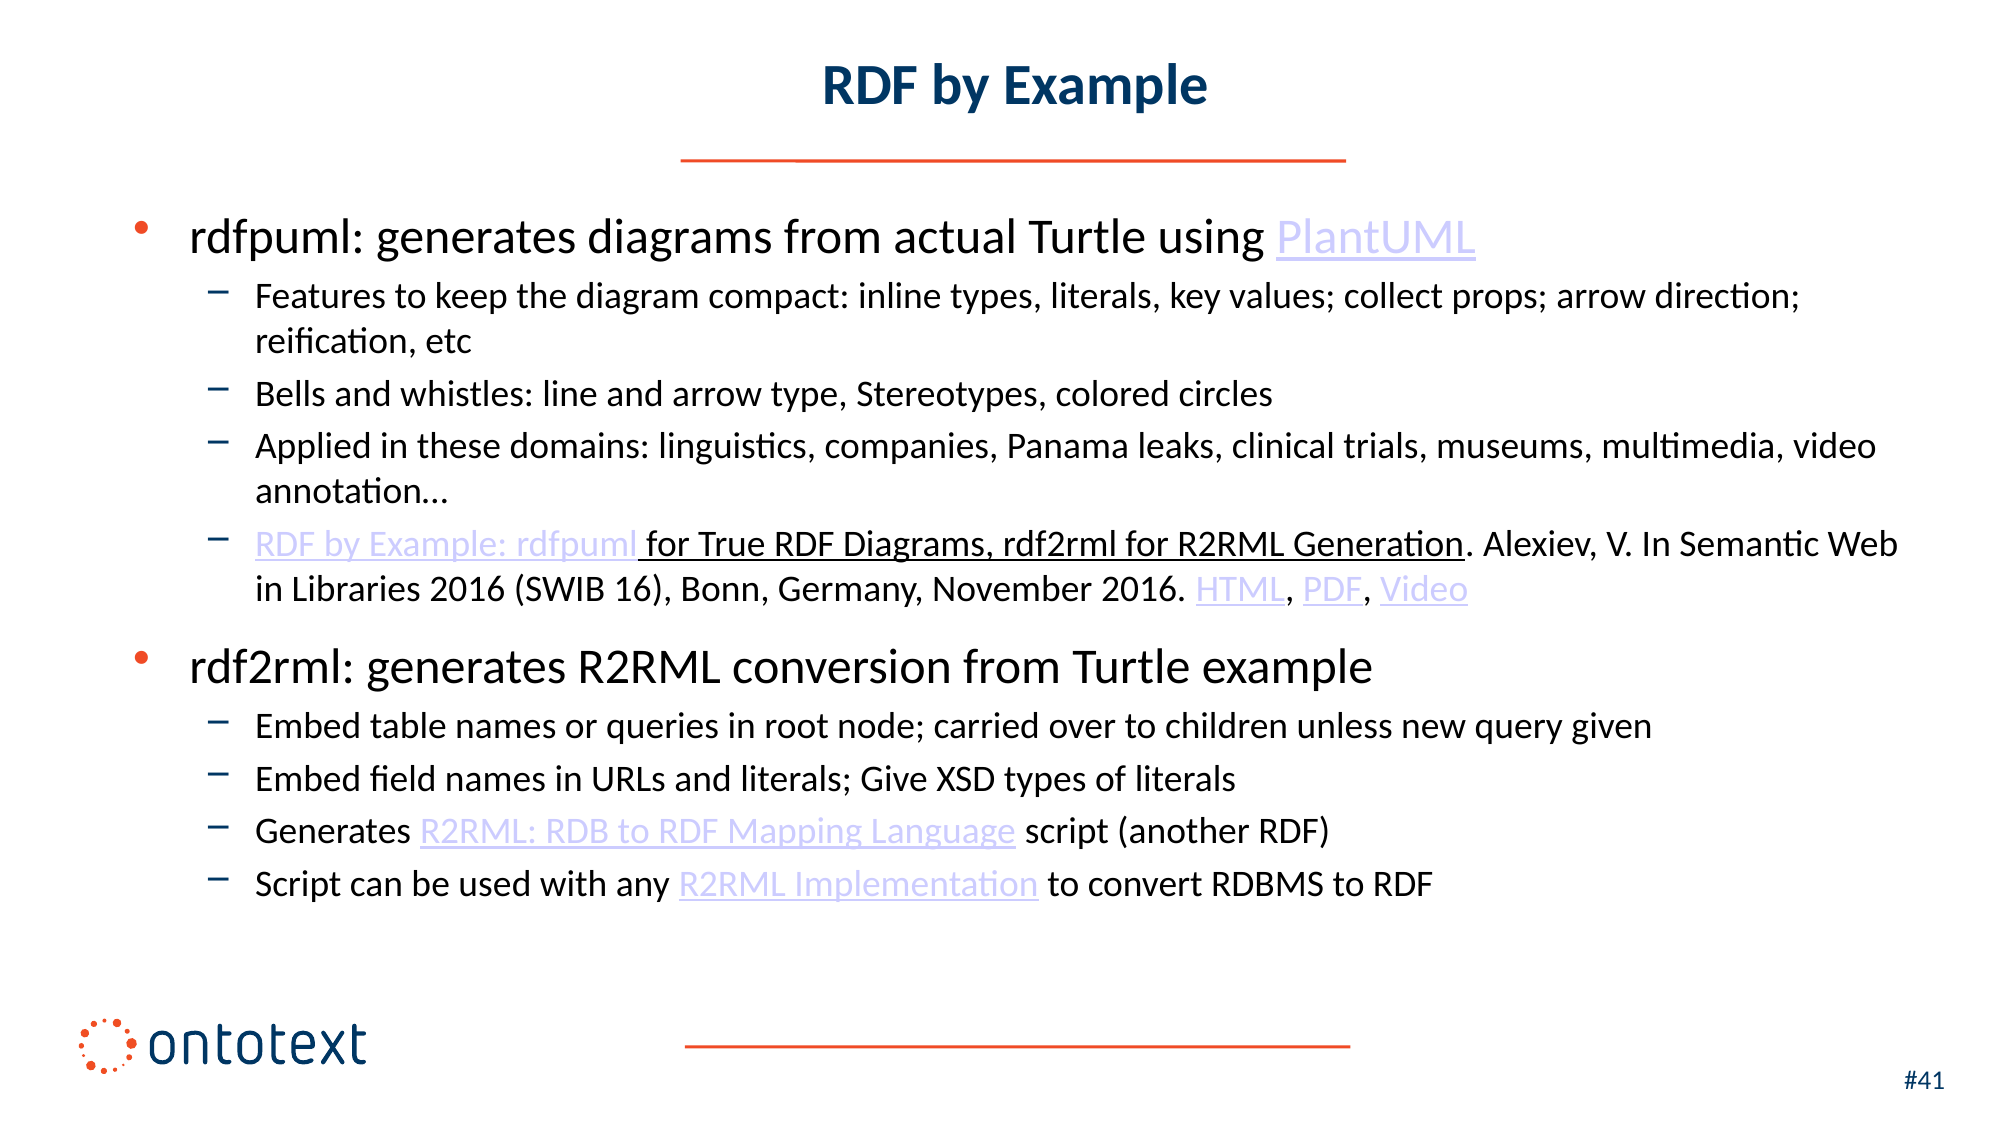

# RDF by Example
rdfpuml: generates diagrams from actual Turtle using PlantUML
Features to keep the diagram compact: inline types, literals, key values; collect props; arrow direction; reification, etc
Bells and whistles: line and arrow type, Stereotypes, colored circles
Applied in these domains: linguistics, companies, Panama leaks, clinical trials, museums, multimedia, video annotation…
RDF by Example: rdfpuml for True RDF Diagrams, rdf2rml for R2RML Generation. Alexiev, V. In Semantic Web in Libraries 2016 (SWIB 16), Bonn, Germany, November 2016. HTML, PDF, Video
rdf2rml: generates R2RML conversion from Turtle example
Embed table names or queries in root node; carried over to children unless new query given
Embed field names in URLs and literals; Give XSD types of literals
Generates R2RML: RDB to RDF Mapping Language script (another RDF)
Script can be used with any R2RML Implementation to convert RDBMS to RDF
#41